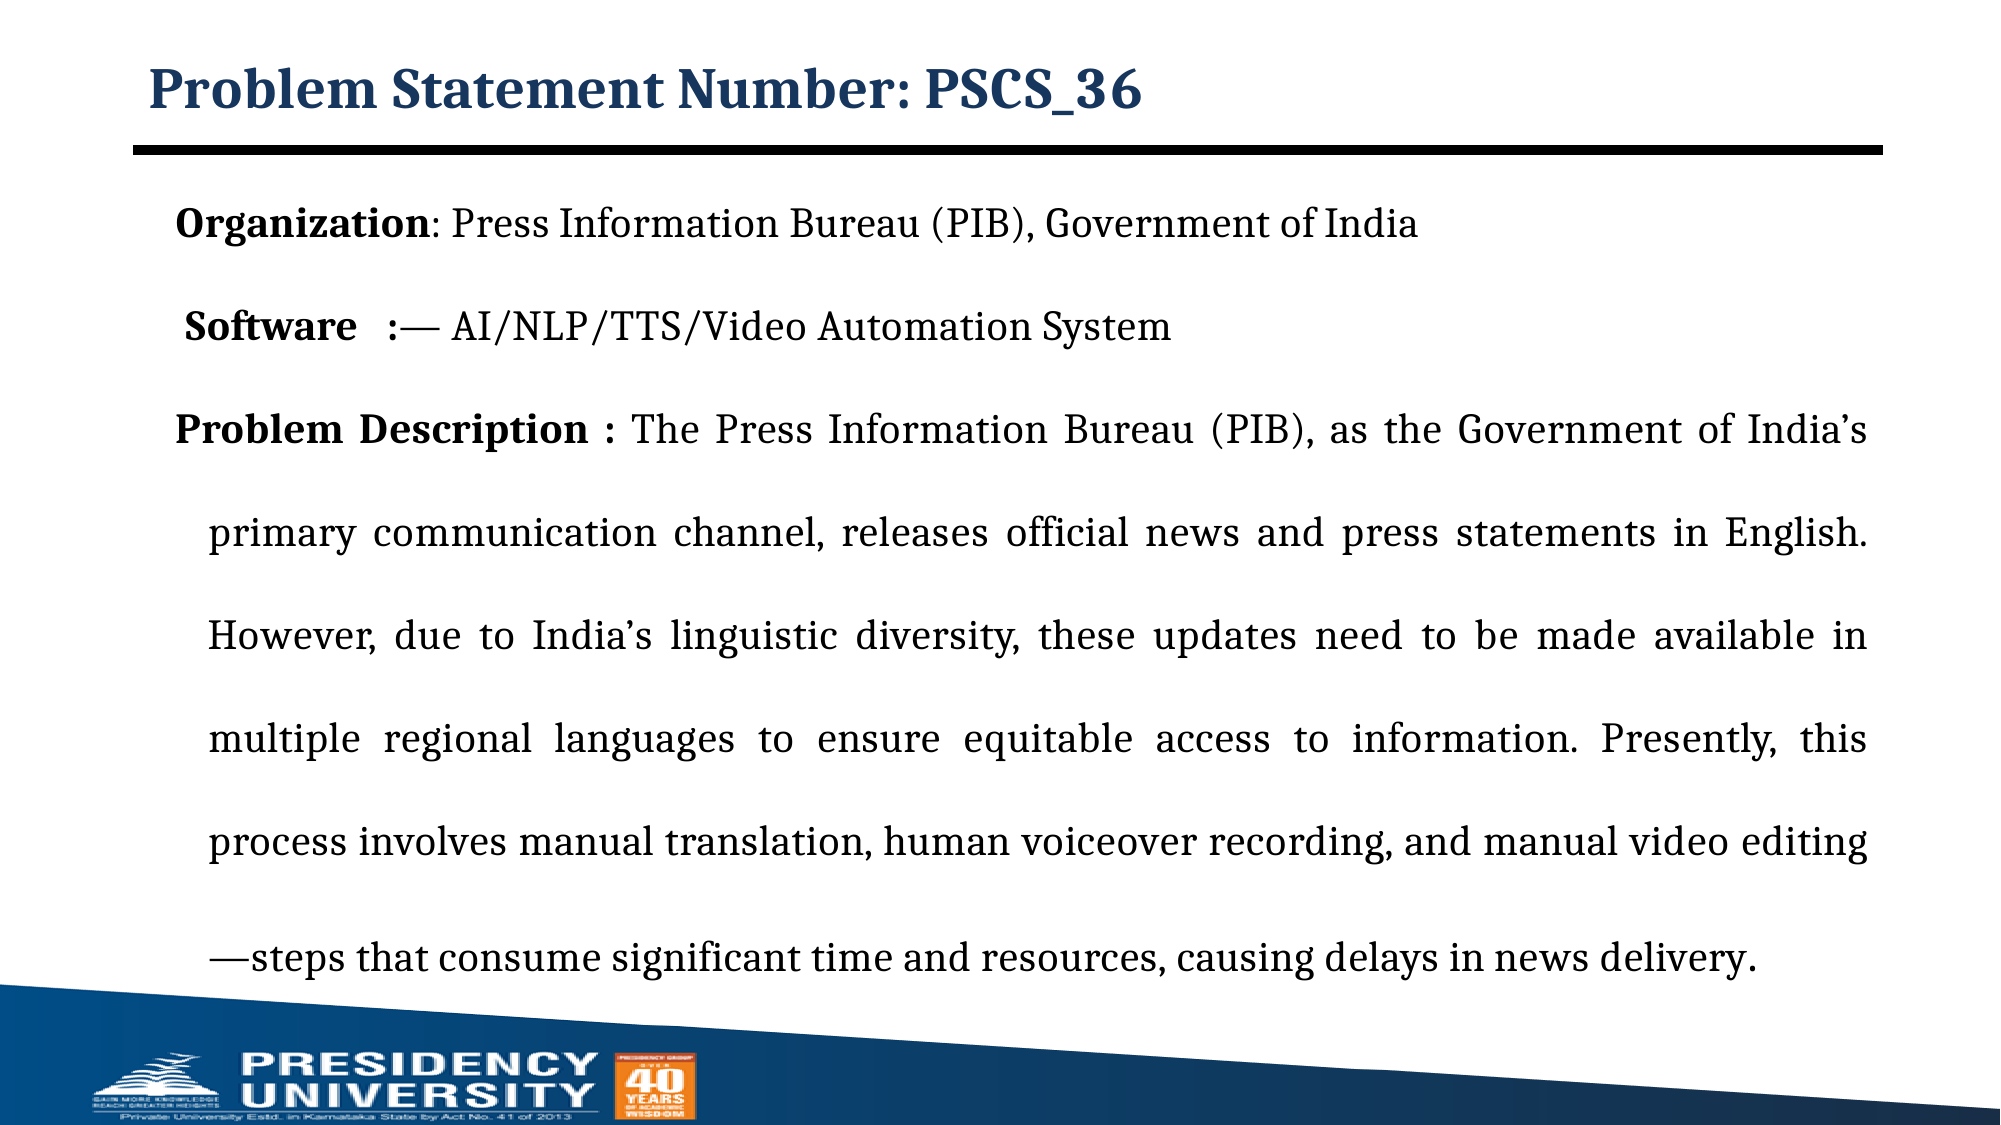

# Problem Statement Number: PSCS_36
Organization: Press Information Bureau (PIB), Government of India
 Software   :— AI/NLP/TTS/Video Automation System
Problem Description : The Press Information Bureau (PIB), as the Government of India’s primary communication channel, releases official news and press statements in English. However, due to India’s linguistic diversity, these updates need to be made available in multiple regional languages to ensure equitable access to information. Presently, this process involves manual translation, human voiceover recording, and manual video editing—steps that consume significant time and resources, causing delays in news delivery.